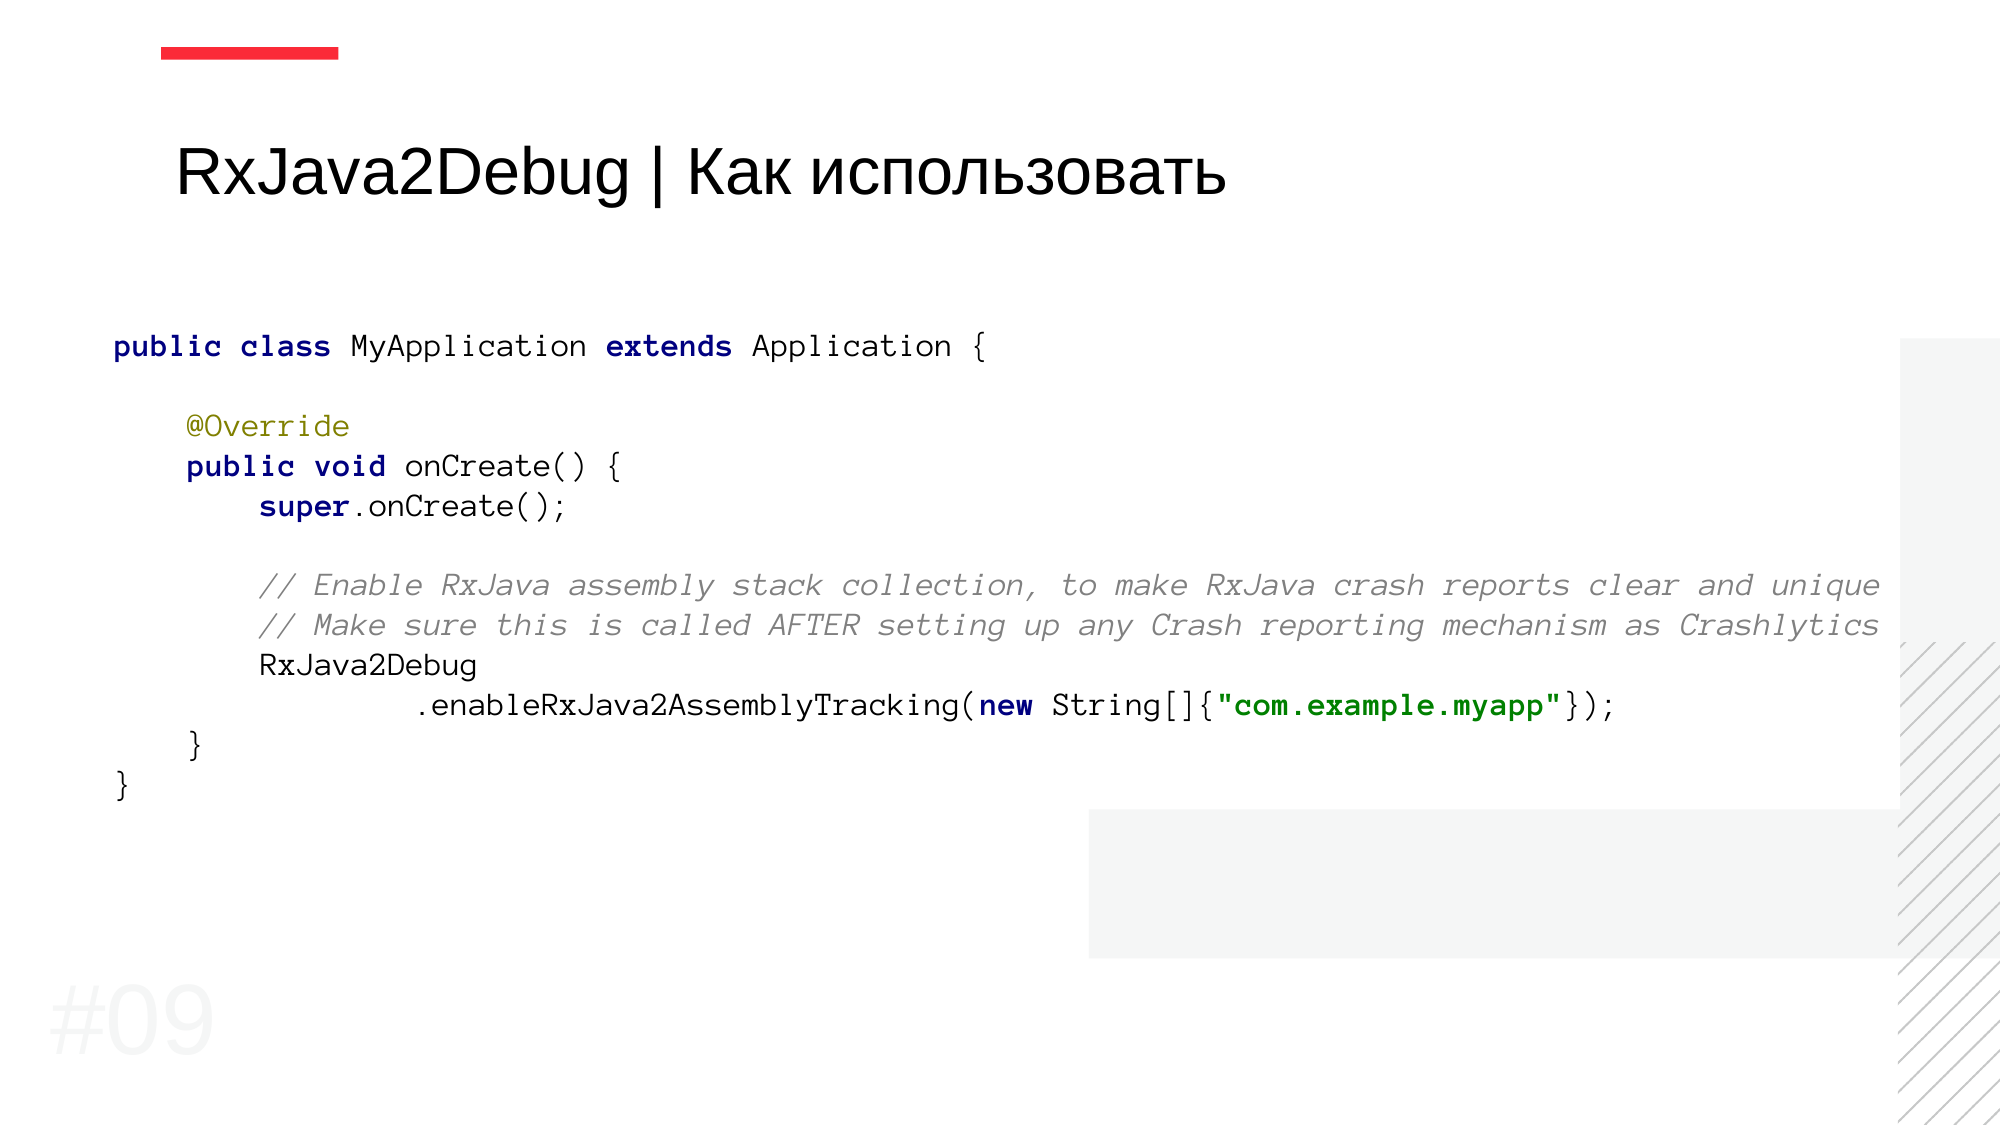

RxJava2Debug | Как использовать
public class MyApplication extends Application {
    @Override
    public void onCreate() {
        super.onCreate();
        // Enable RxJava assembly stack collection, to make RxJava crash reports clear and unique
        // Make sure this is called AFTER setting up any Crash reporting mechanism as Crashlytics
        RxJava2Debug
		.enableRxJava2AssemblyTracking(new String[]{"com.example.myapp"});
    }
}
#09